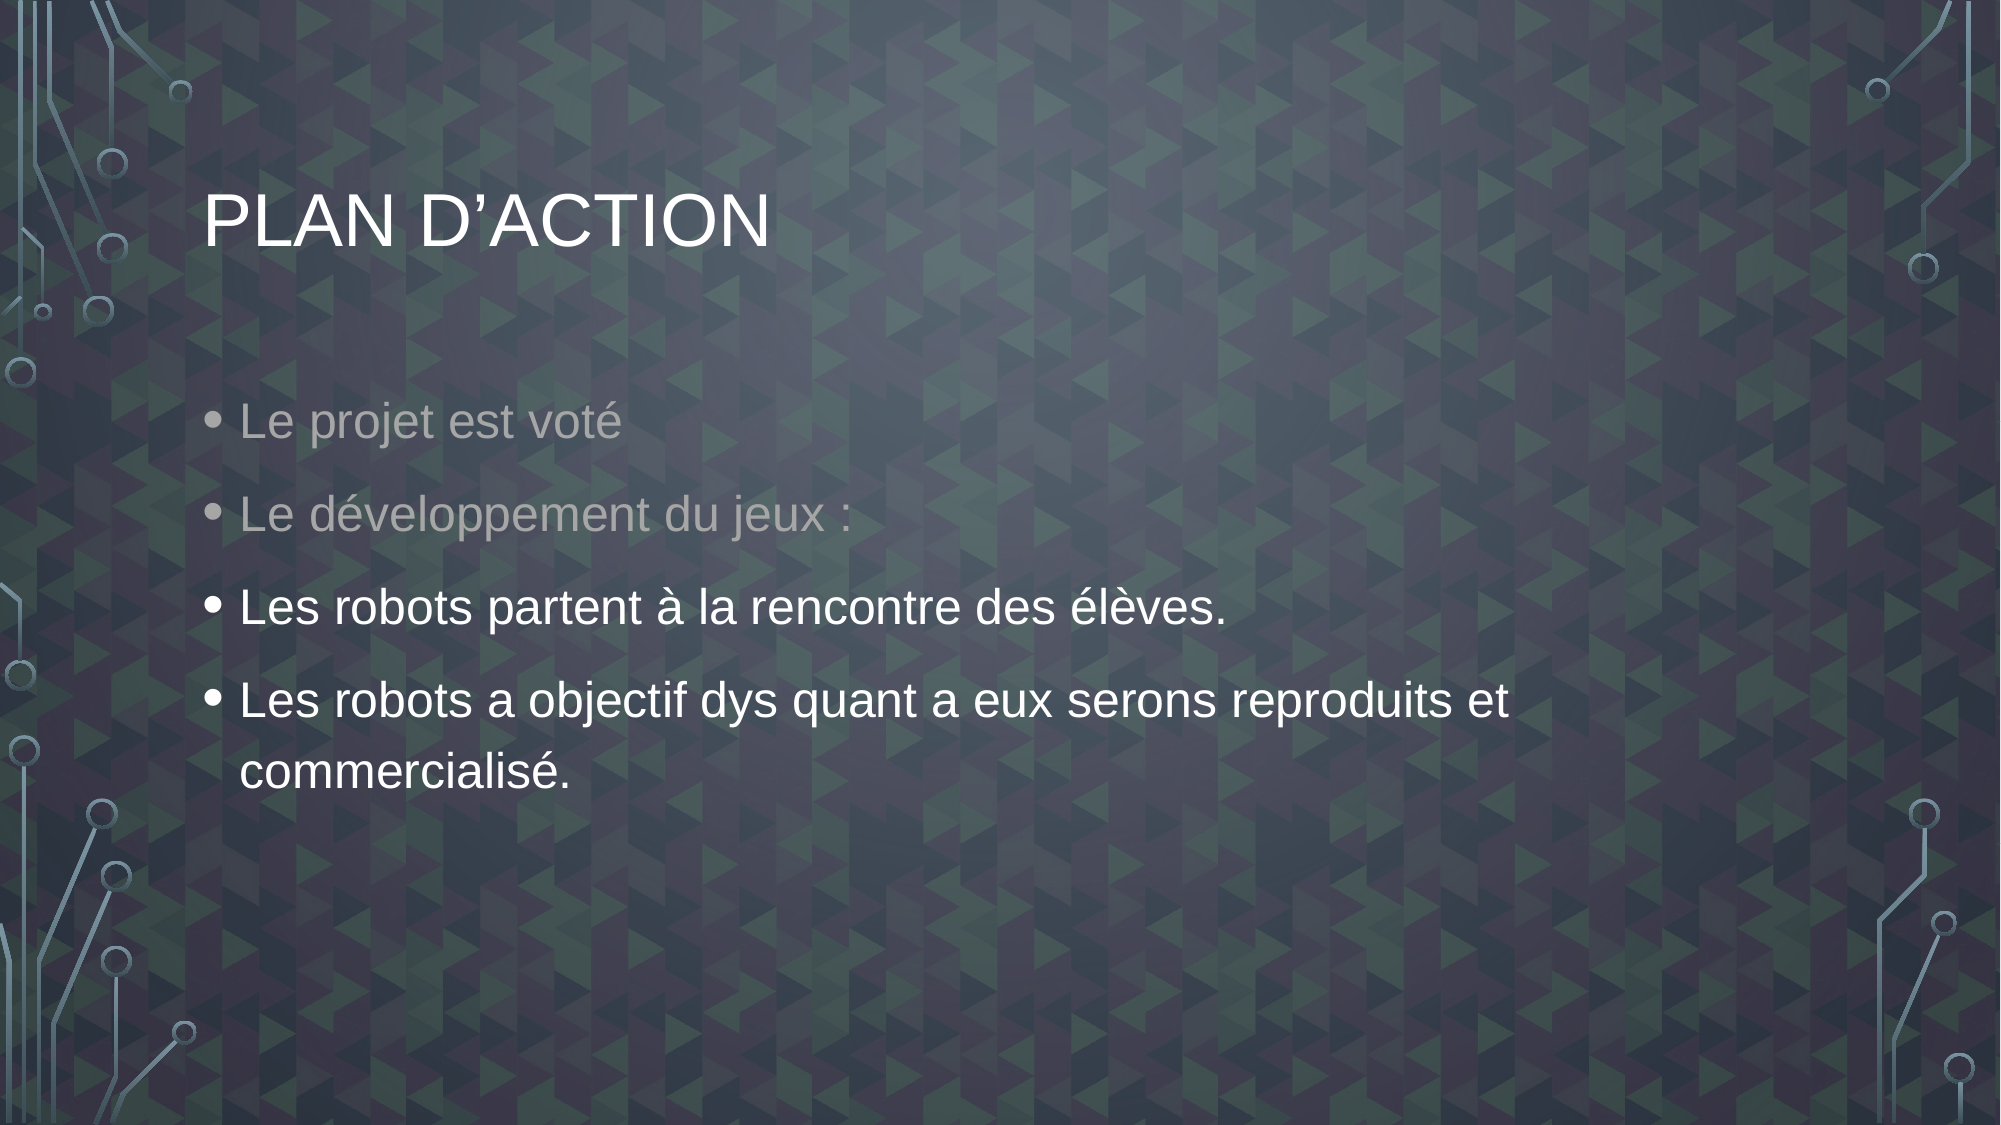

# Plan D’action
Le projet est voté
Le développement du jeux :
Les robots partent à la rencontre des élèves.
Les robots a objectif dys quant a eux serons reproduits et commercialisé.